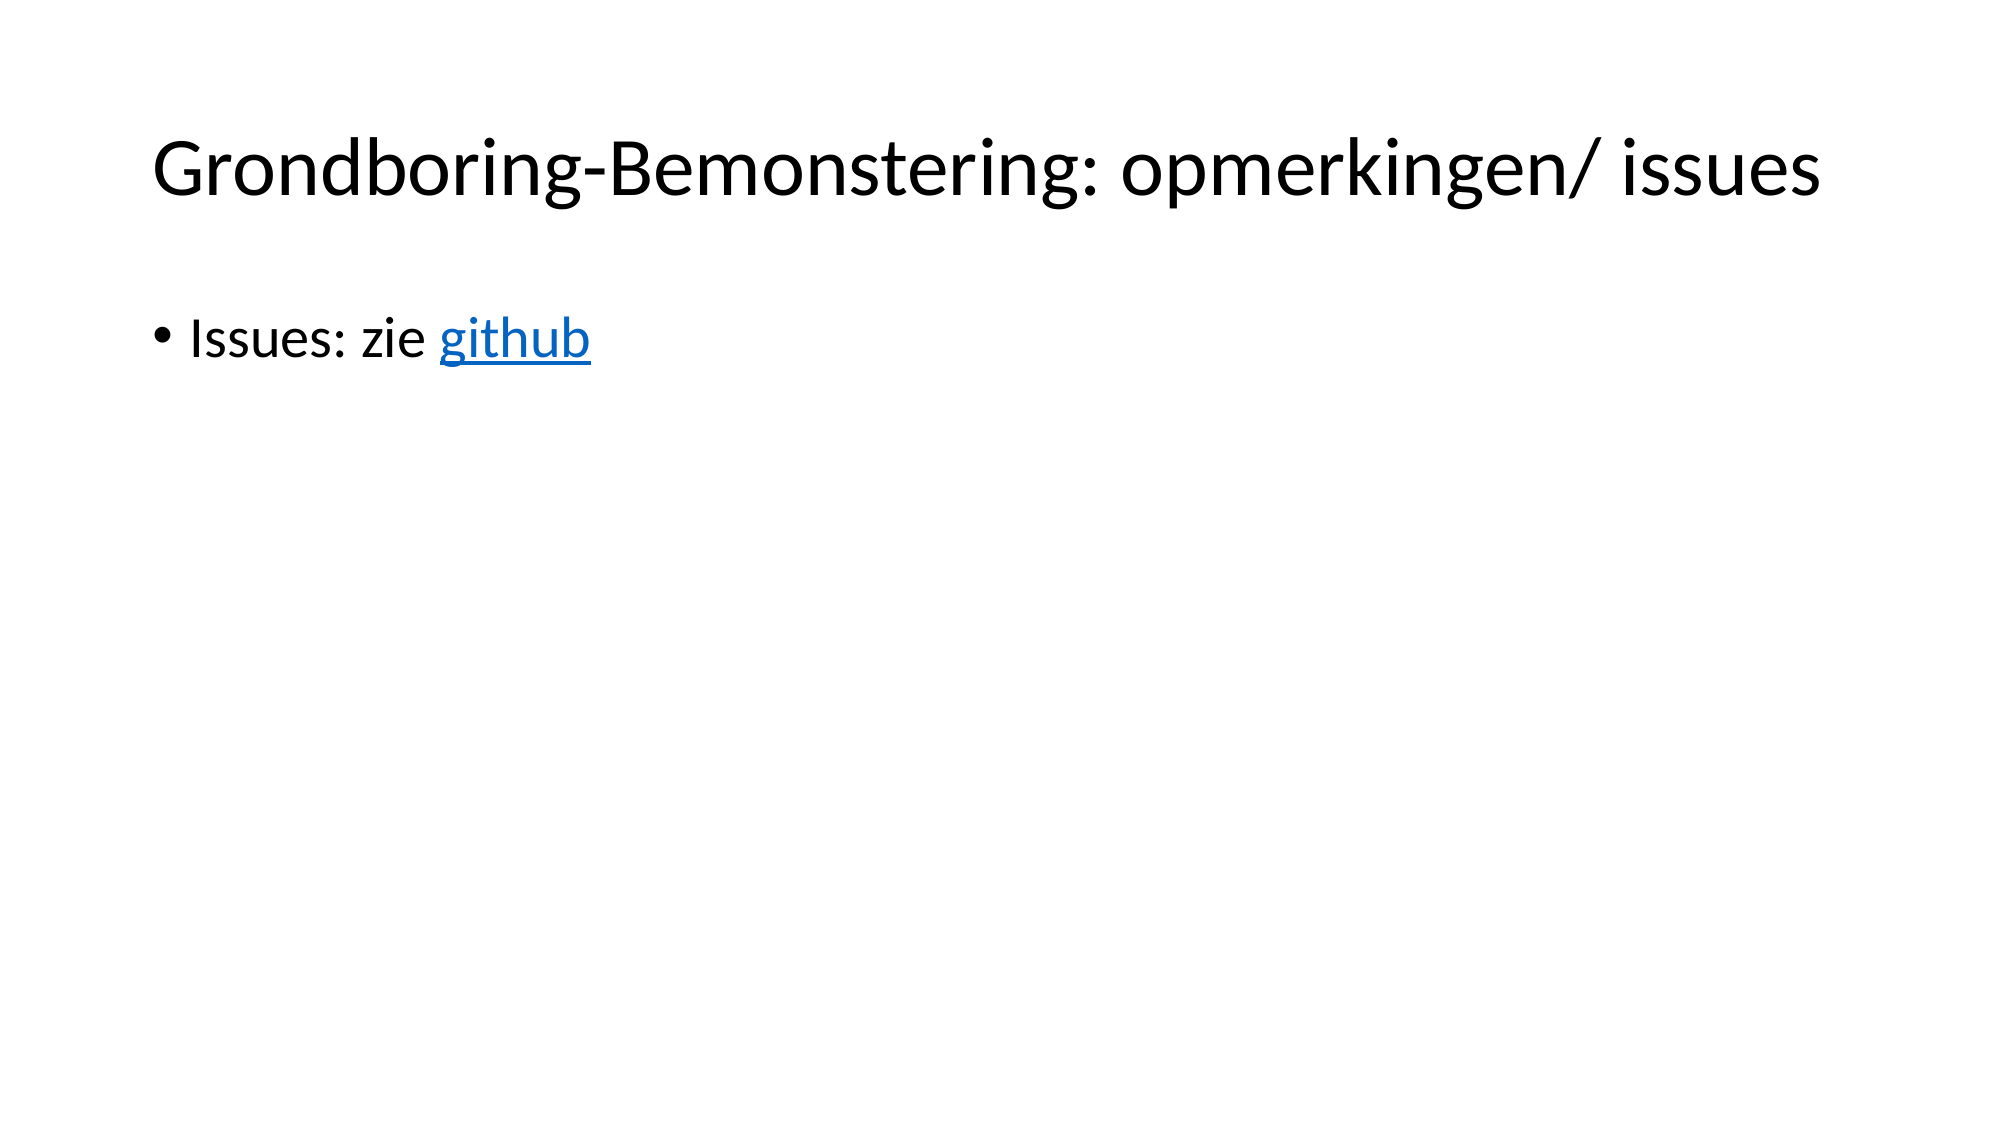

# Grondboring-Bemonstering: opmerkingen/ issues
Issues: zie github